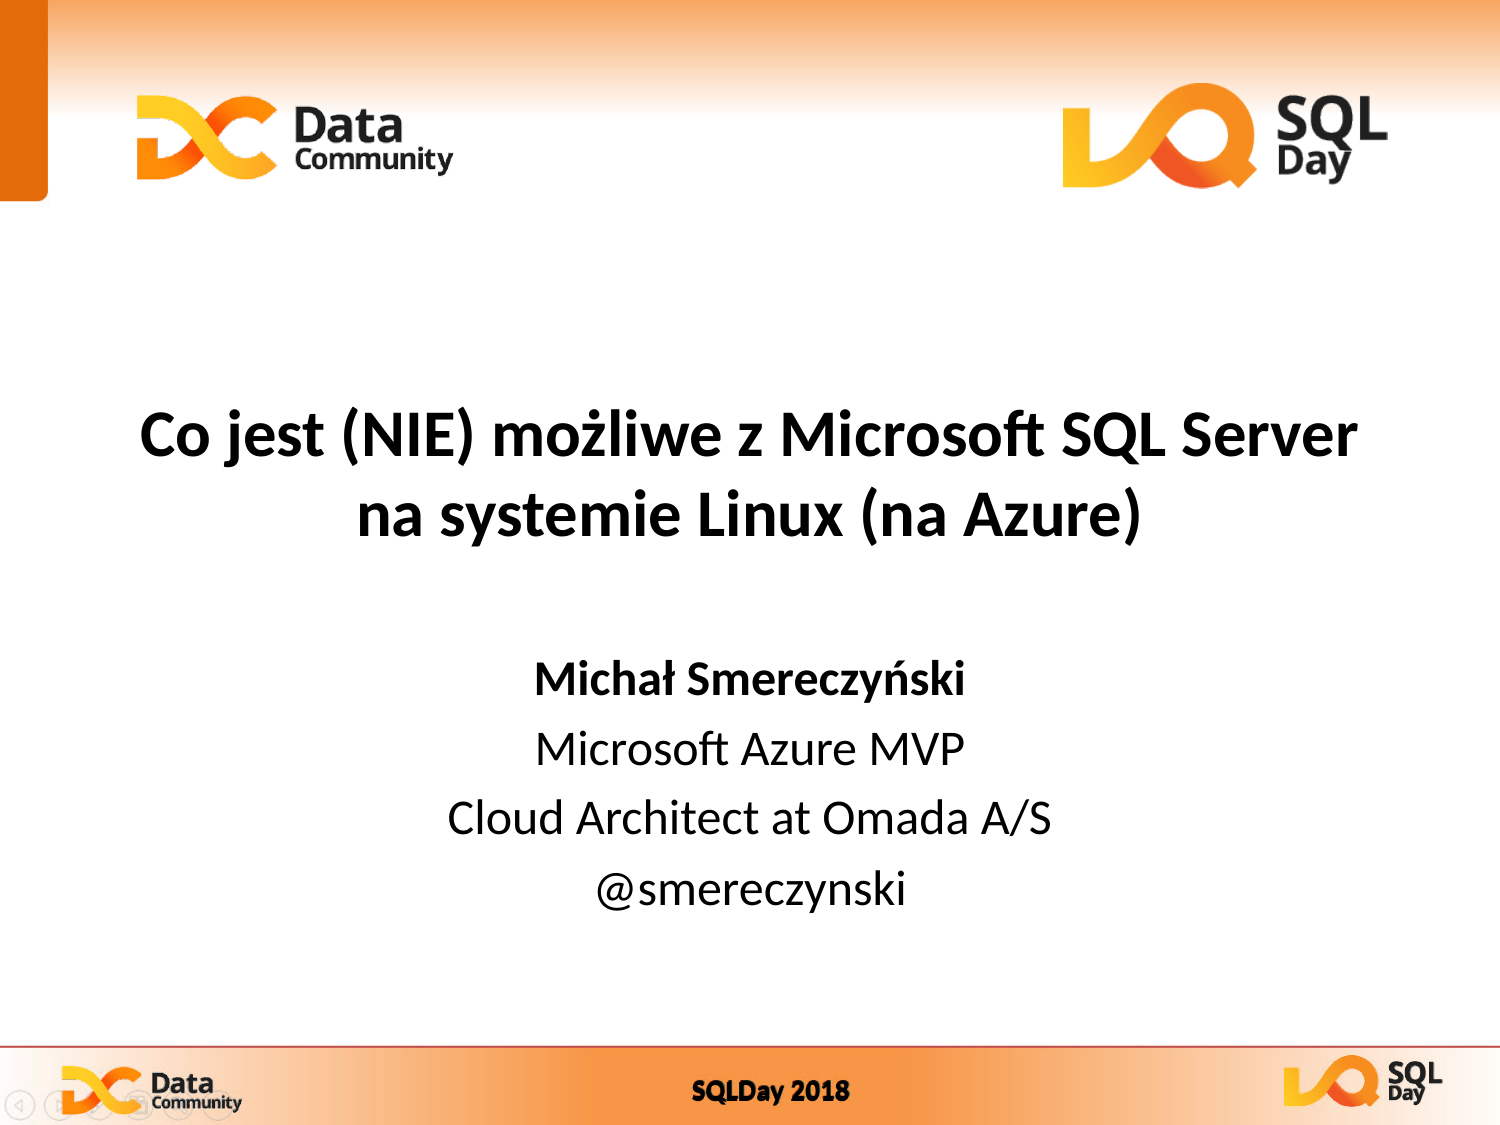

# Co jest (NIE) możliwe z Microsoft SQL Server na systemie Linux (na Azure)
Michał Smereczyński
Microsoft Azure MVP
Cloud Architect at Omada A/S
@smereczynski